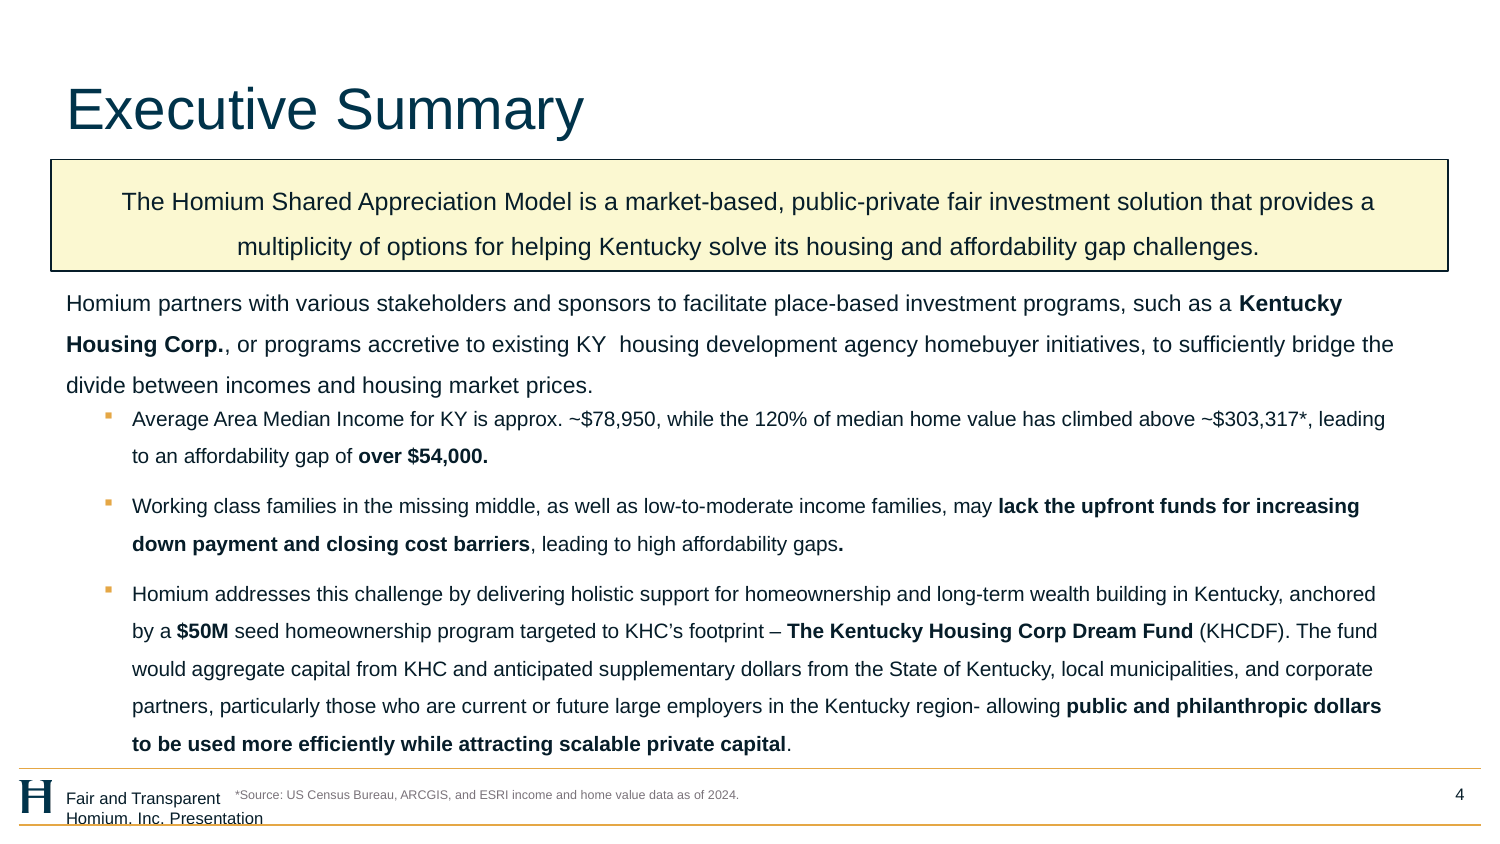

Executive Summary
The Homium Shared Appreciation Model is a market-based, public-private fair investment solution that provides a multiplicity of options for helping Kentucky solve its housing and affordability gap challenges.
Homium partners with various stakeholders and sponsors to facilitate place-based investment programs, such as a Kentucky Housing Corp., or programs accretive to existing KY  housing development agency homebuyer initiatives, to sufficiently bridge the divide between incomes and housing market prices.
Average Area Median Income for KY is approx. ~$78,950, while the 120% of median home value has climbed above ~$303,317*, leading to an affordability gap of over $54,000.
Working class families in the missing middle, as well as low-to-moderate income families, may lack the upfront funds for increasing down payment and closing cost barriers, leading to high affordability gaps.
Homium addresses this challenge by delivering holistic support for homeownership and long-term wealth building in Kentucky, anchored by a $50M seed homeownership program targeted to KHC’s footprint – The Kentucky Housing Corp Dream Fund (KHCDF). The fund would aggregate capital from KHC and anticipated supplementary dollars from the State of Kentucky, local municipalities, and corporate partners, particularly those who are current or future large employers in the Kentucky region- allowing public and philanthropic dollars to be used more efficiently while attracting scalable private capital.
4
*Source: US Census Bureau, ARCGIS, and ESRI income and home value data as of 2024.